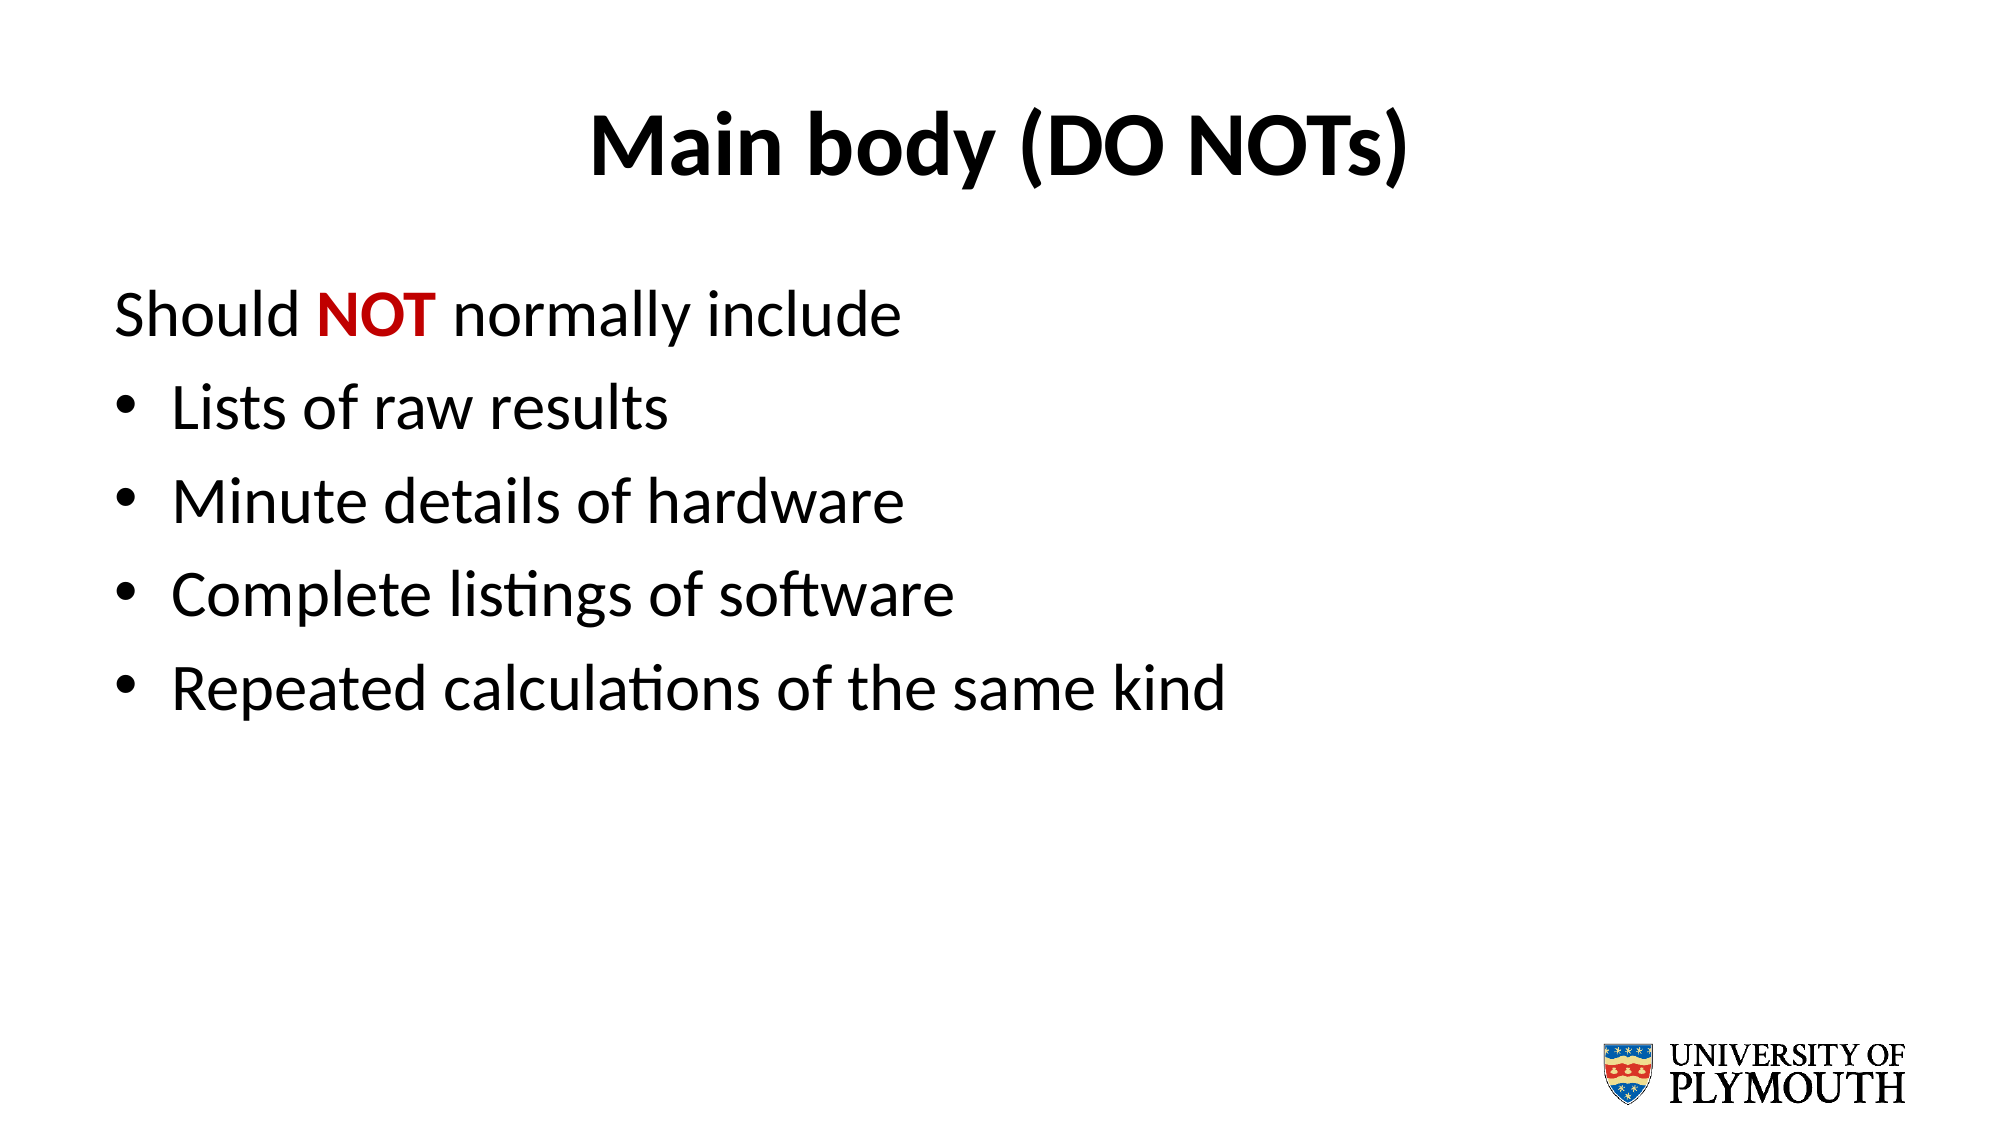

# Main body (DO NOTs)
Should NOT normally include
Lists of raw results
Minute details of hardware
Complete listings of software
Repeated calculations of the same kind